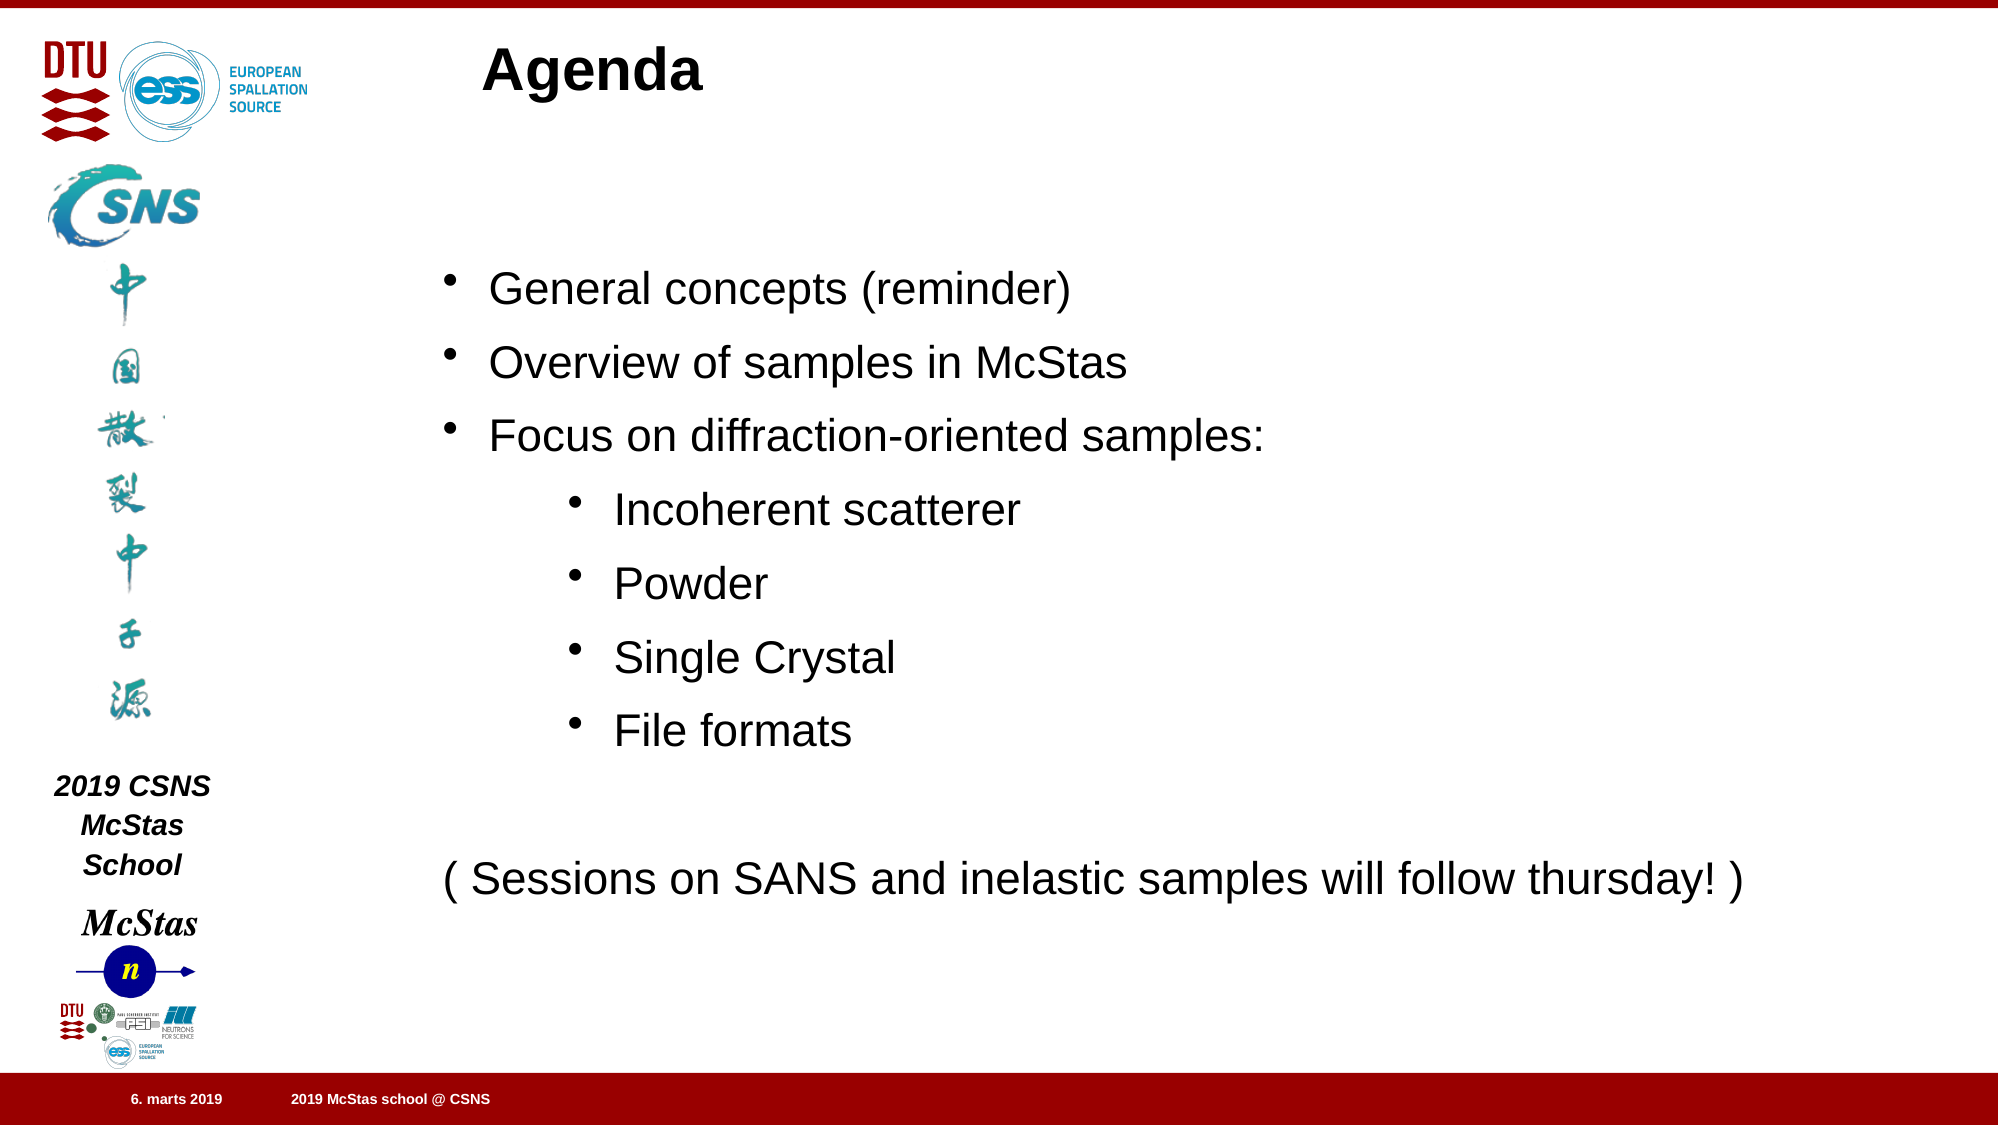

Agenda
General concepts (reminder)
Overview of samples in McStas
Focus on diffraction-oriented samples:
Incoherent scatterer
Powder
Single Crystal
File formats

( Sessions on SANS and inelastic samples will follow thursday! )
2